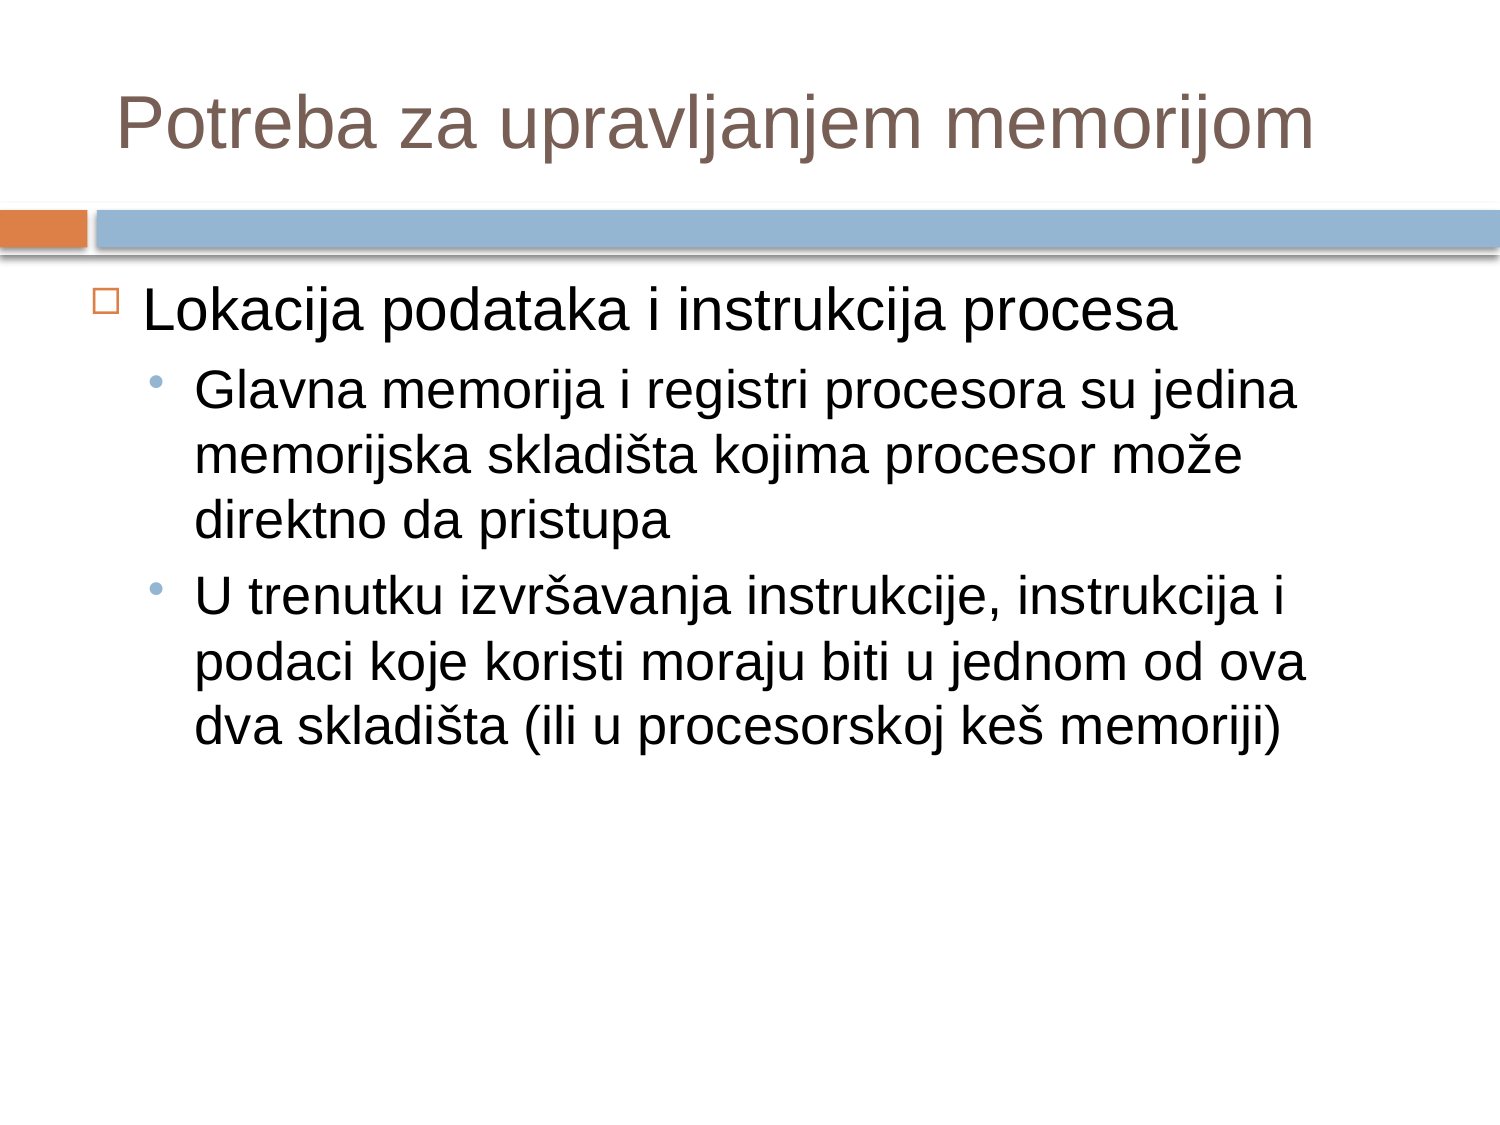

# Potreba za upravljanjem memorijom
Lokacija podataka i instrukcija procesa
Glavna memorija i registri procesora su jedina memorijska skladišta kojima procesor može direktno da pristupa
U trenutku izvršavanja instrukcije, instrukcija i podaci koje koristi moraju biti u jednom od ova dva skladišta (ili u procesorskoj keš memoriji)